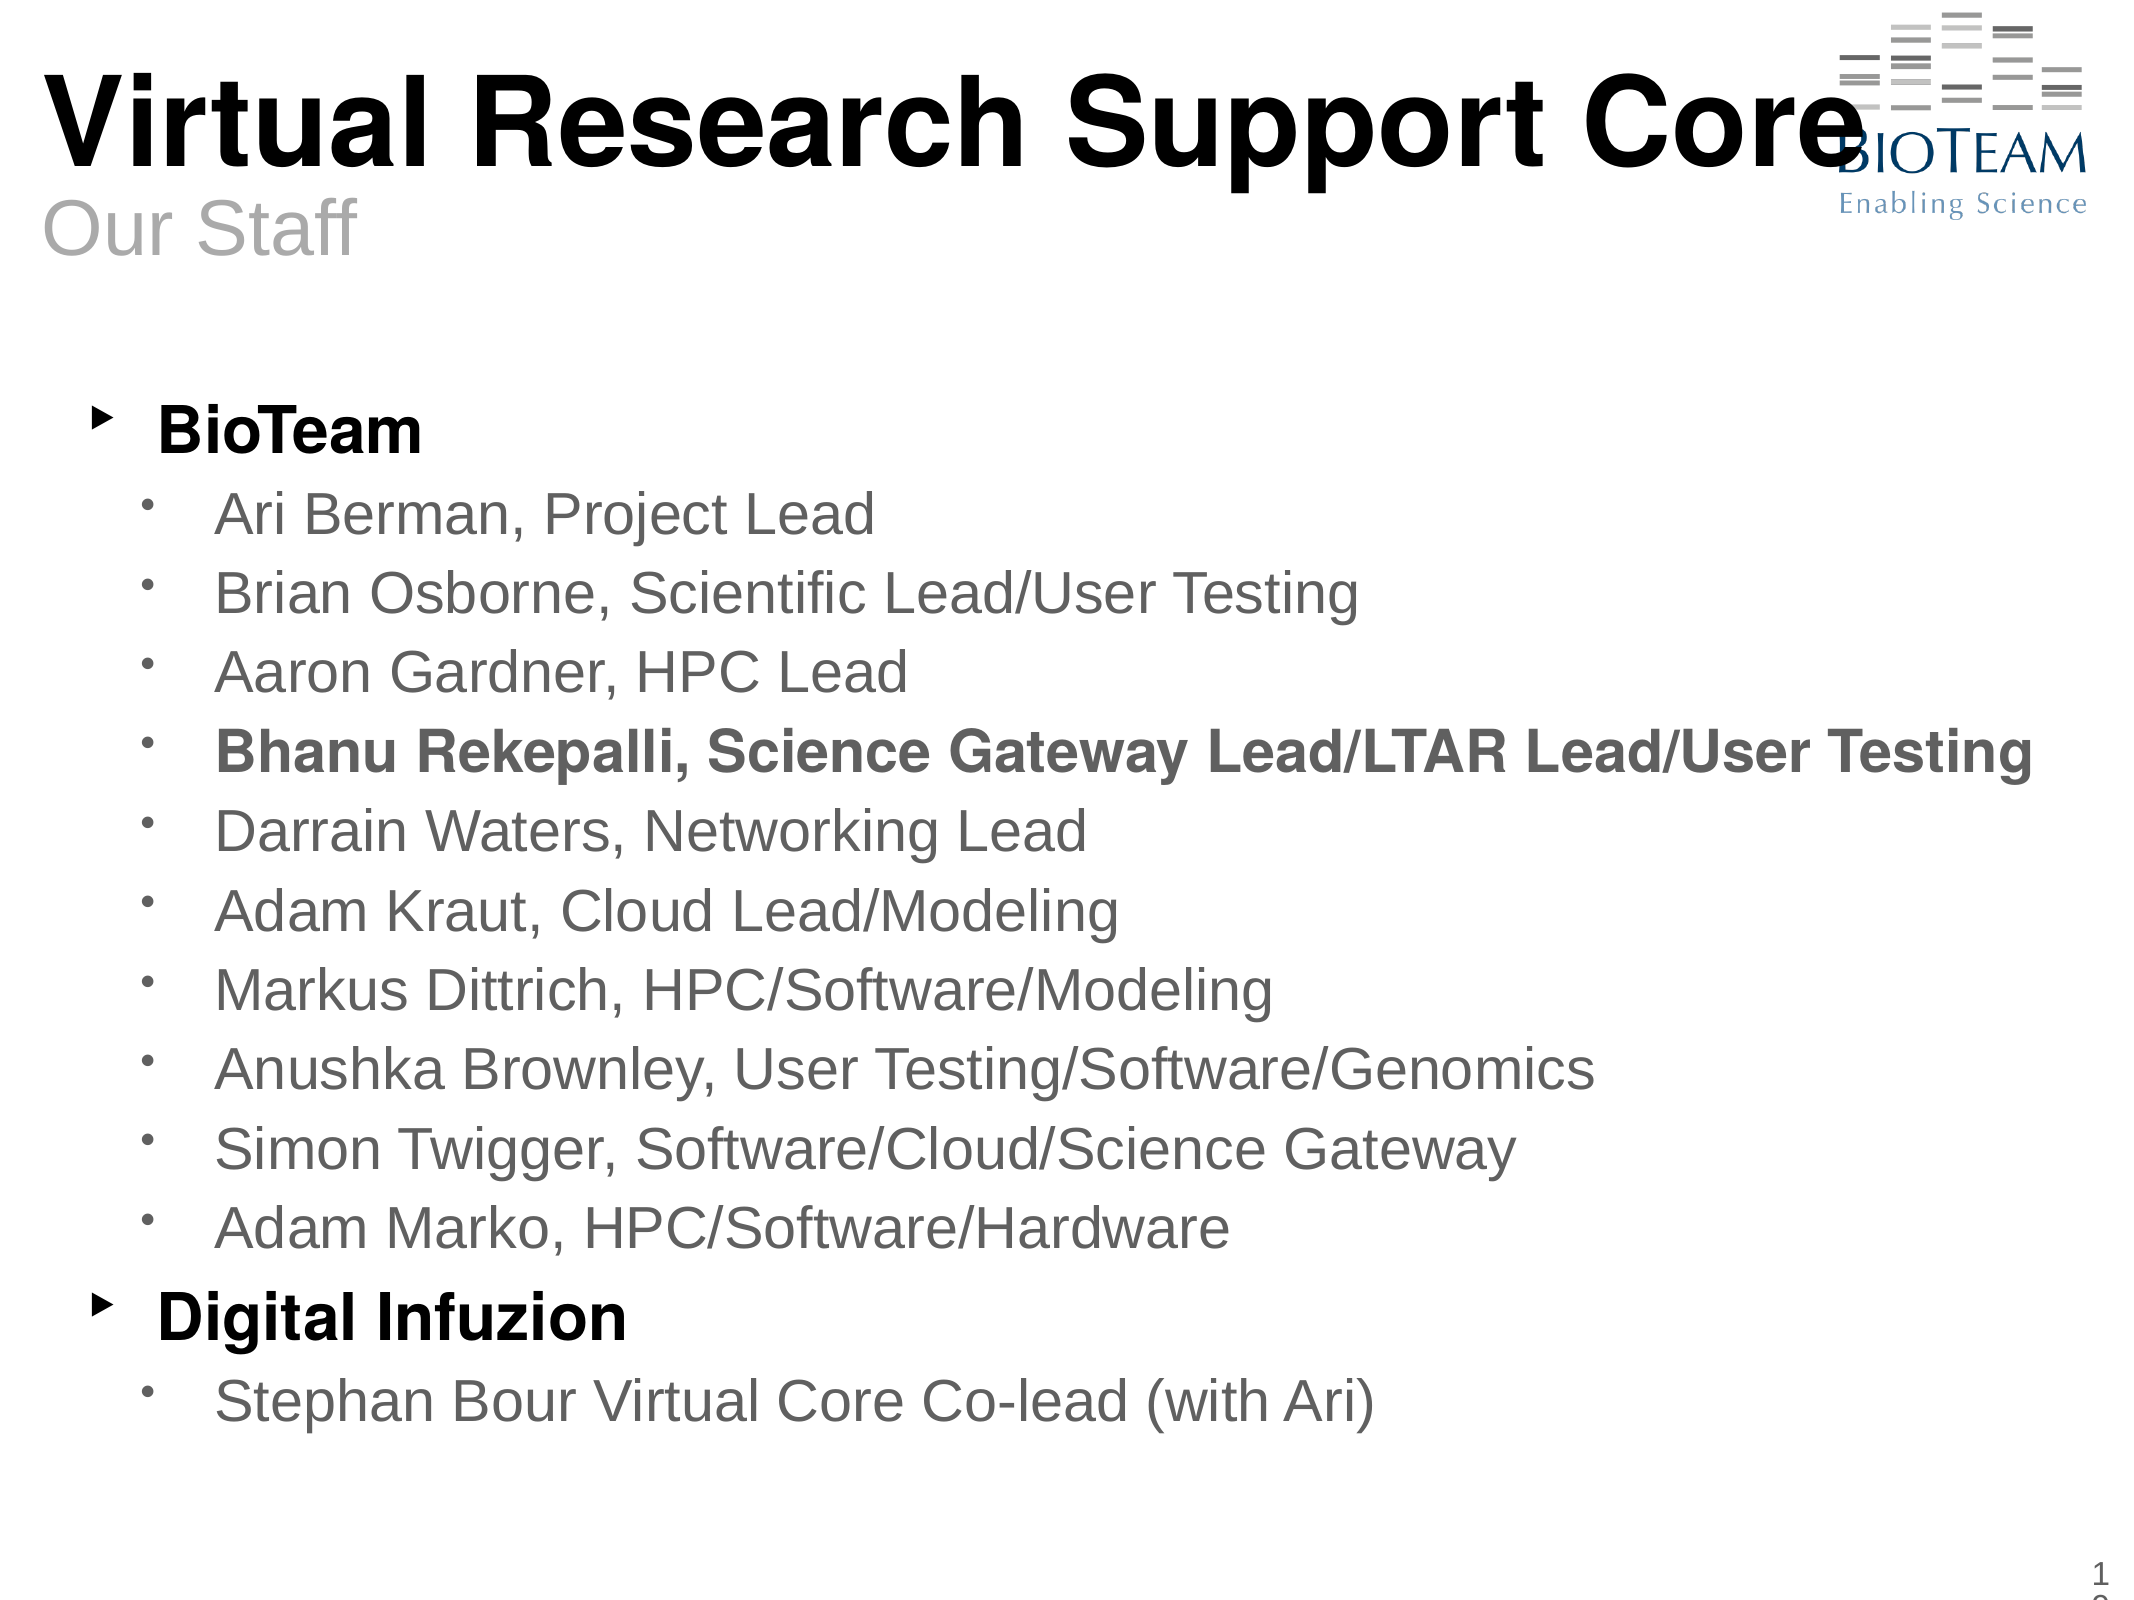

# Virtual Research Support Core
Our Staff
BioTeam
Ari Berman, Project Lead
Brian Osborne, Scientific Lead/User Testing
Aaron Gardner, HPC Lead
Bhanu Rekepalli, Science Gateway Lead/LTAR Lead/User Testing
Darrain Waters, Networking Lead
Adam Kraut, Cloud Lead/Modeling
Markus Dittrich, HPC/Software/Modeling
Anushka Brownley, User Testing/Software/Genomics
Simon Twigger, Software/Cloud/Science Gateway
Adam Marko, HPC/Software/Hardware
Digital Infuzion
Stephan Bour Virtual Core Co-lead (with Ari)
19